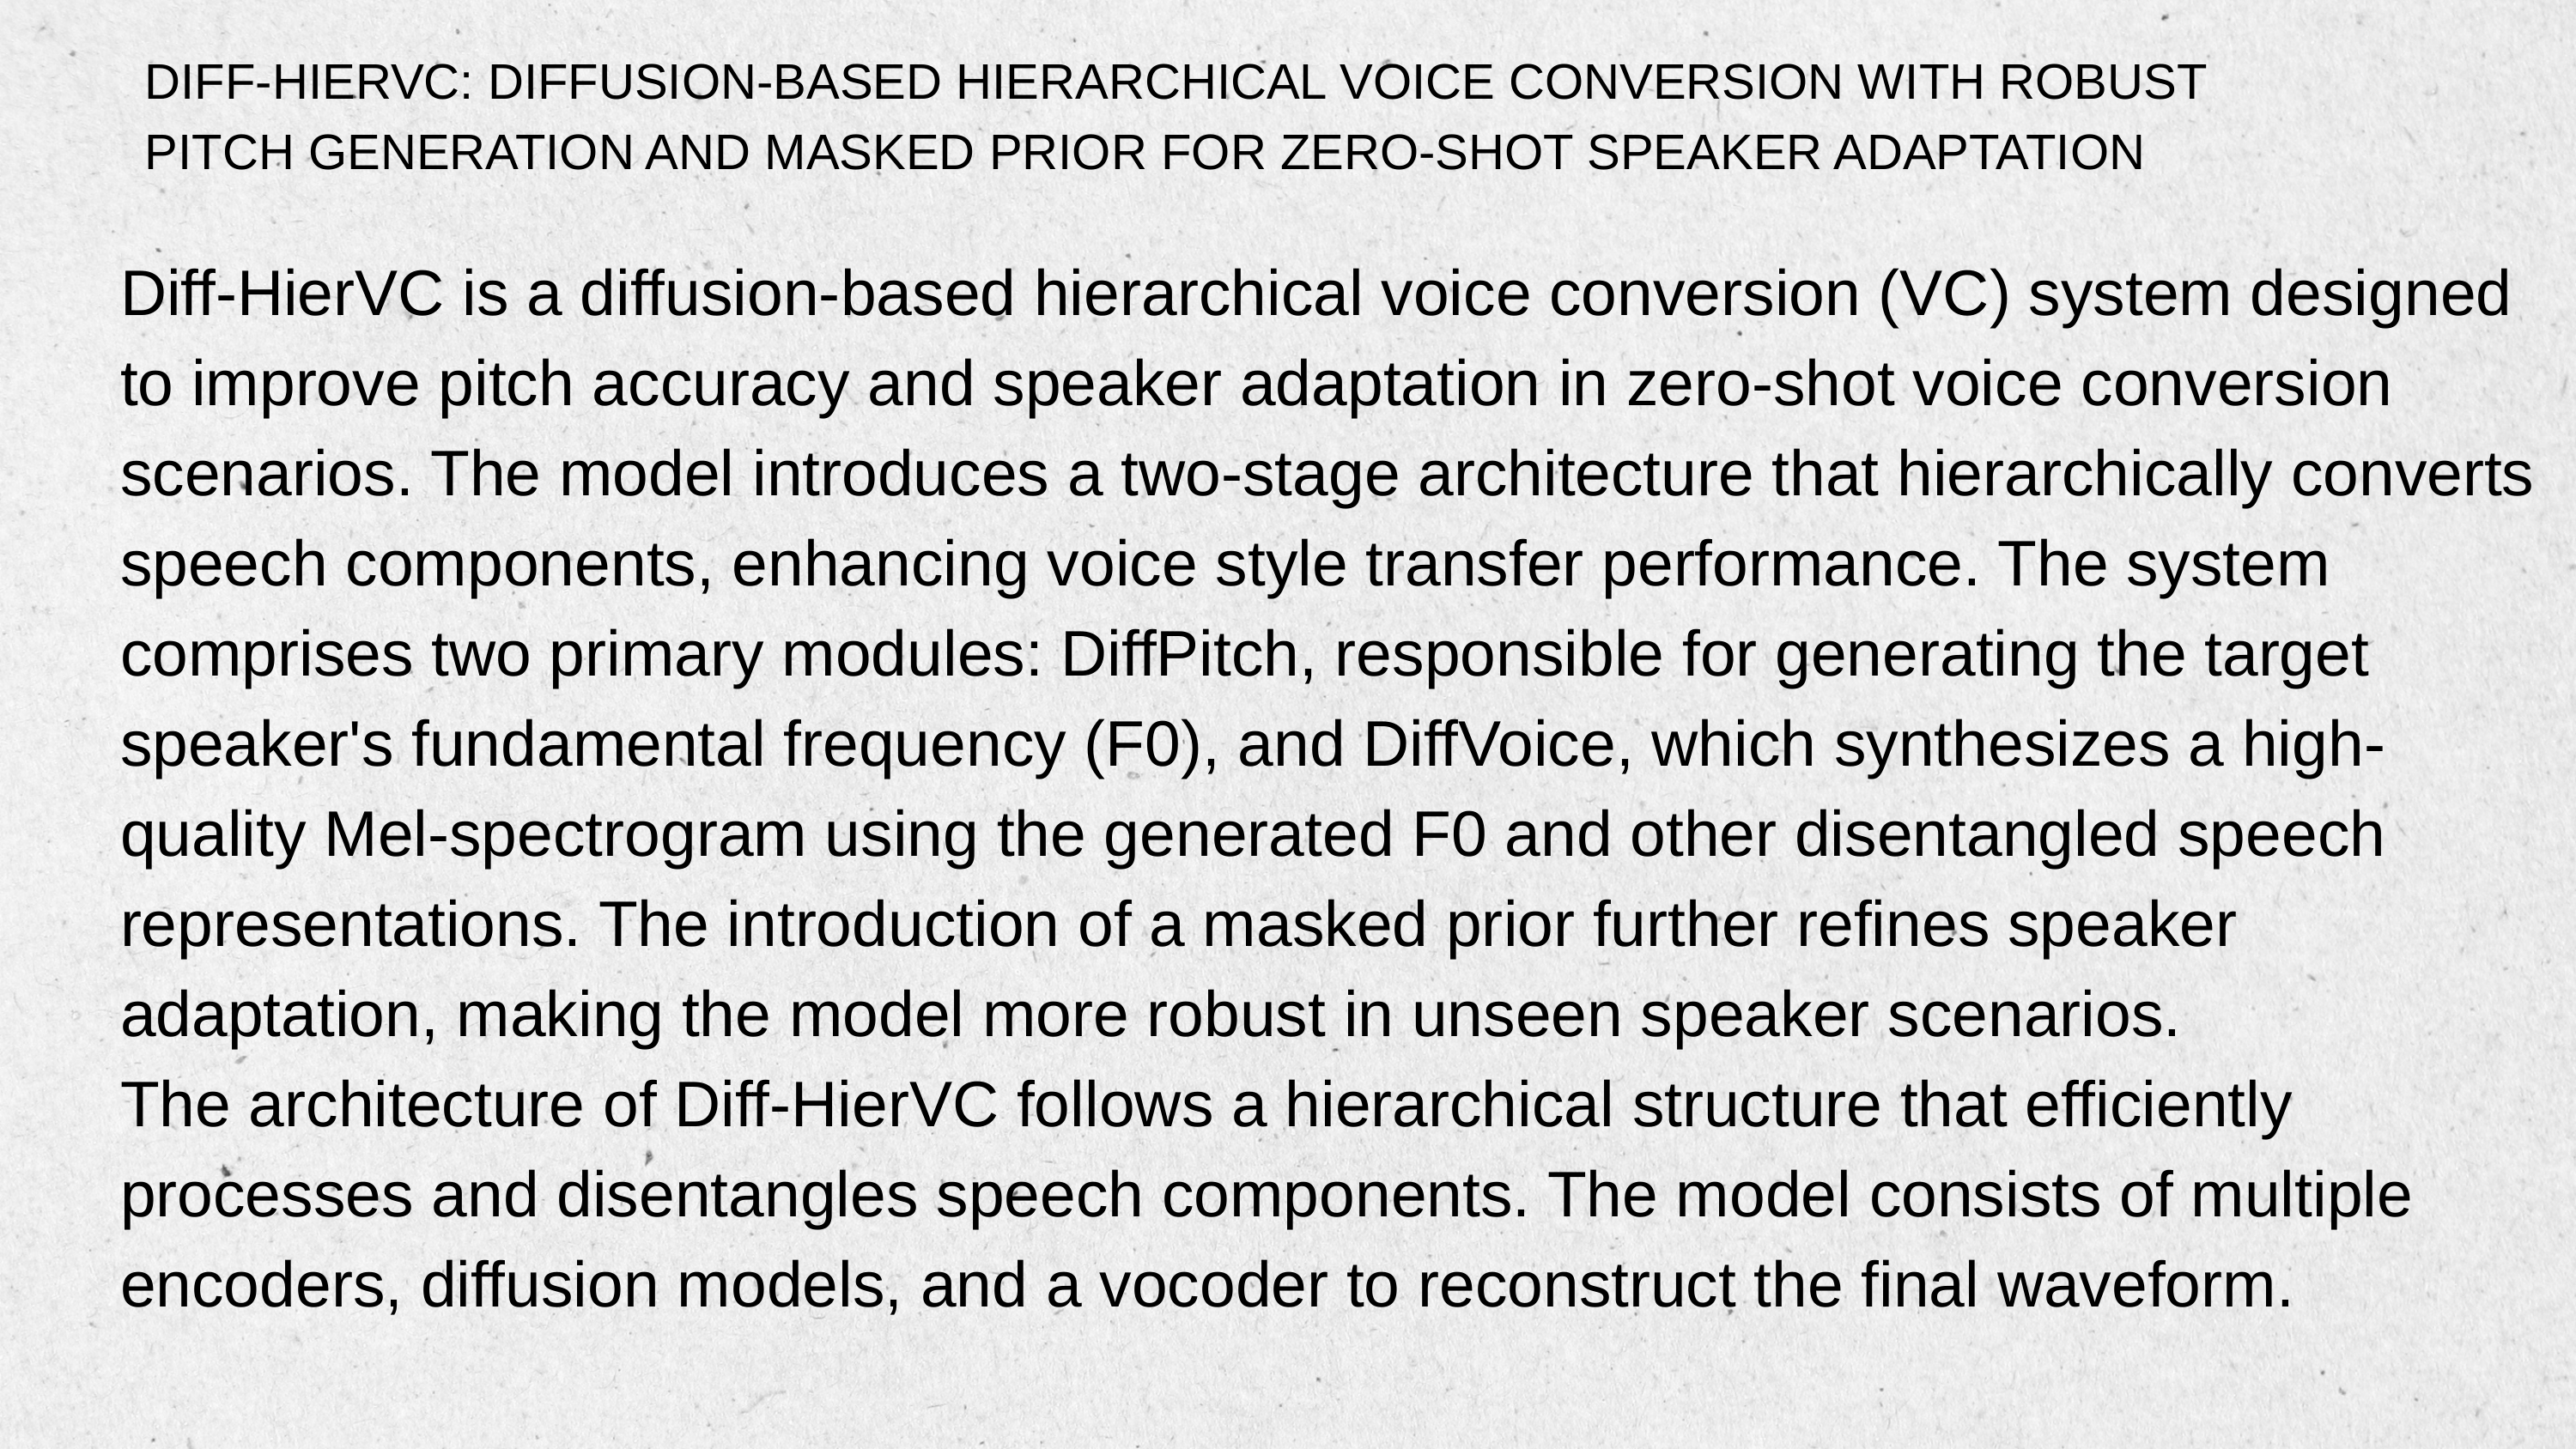

DIFF-HIERVC: DIFFUSION-BASED HIERARCHICAL VOICE CONVERSION WITH ROBUST PITCH GENERATION AND MASKED PRIOR FOR ZERO-SHOT SPEAKER ADAPTATION
Diff-HierVC is a diffusion-based hierarchical voice conversion (VC) system designed to improve pitch accuracy and speaker adaptation in zero-shot voice conversion scenarios. The model introduces a two-stage architecture that hierarchically converts speech components, enhancing voice style transfer performance. The system comprises two primary modules: DiffPitch, responsible for generating the target speaker's fundamental frequency (F0), and DiffVoice, which synthesizes a high-quality Mel-spectrogram using the generated F0 and other disentangled speech representations. The introduction of a masked prior further refines speaker adaptation, making the model more robust in unseen speaker scenarios.
The architecture of Diff-HierVC follows a hierarchical structure that efficiently processes and disentangles speech components. The model consists of multiple encoders, diffusion models, and a vocoder to reconstruct the final waveform.